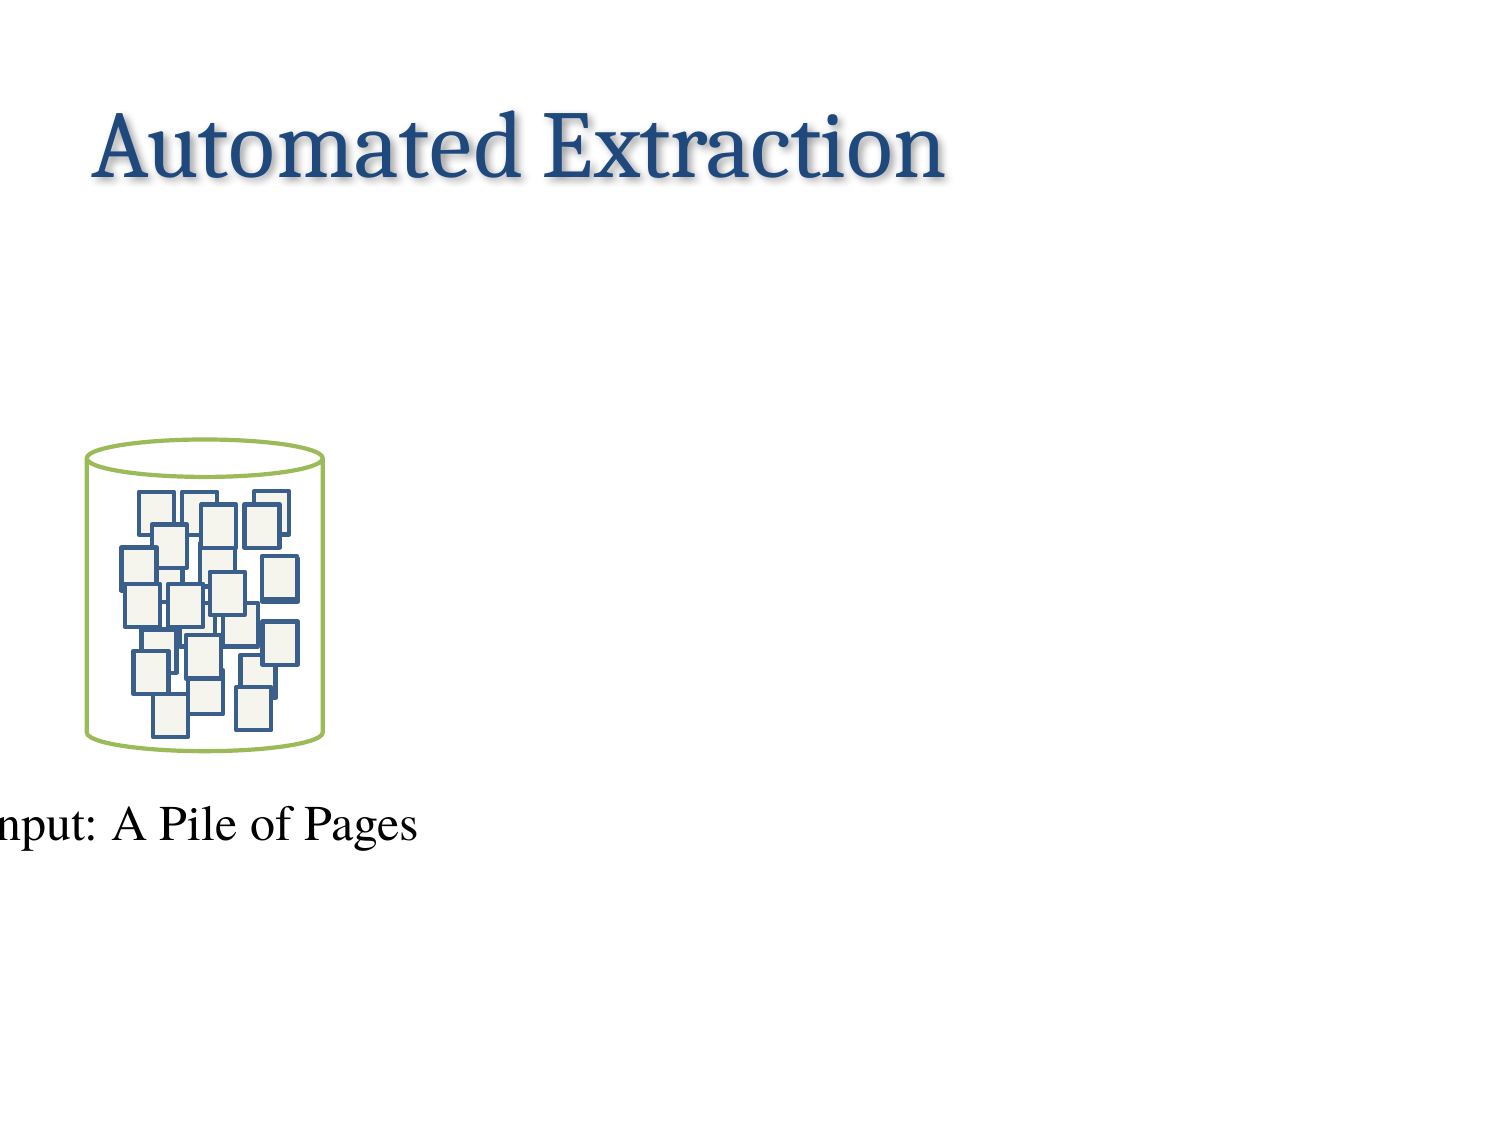

USC Information Sciences Institute
CC-By 2.0         29
# Automated Extraction

Input: A Pile of Pages